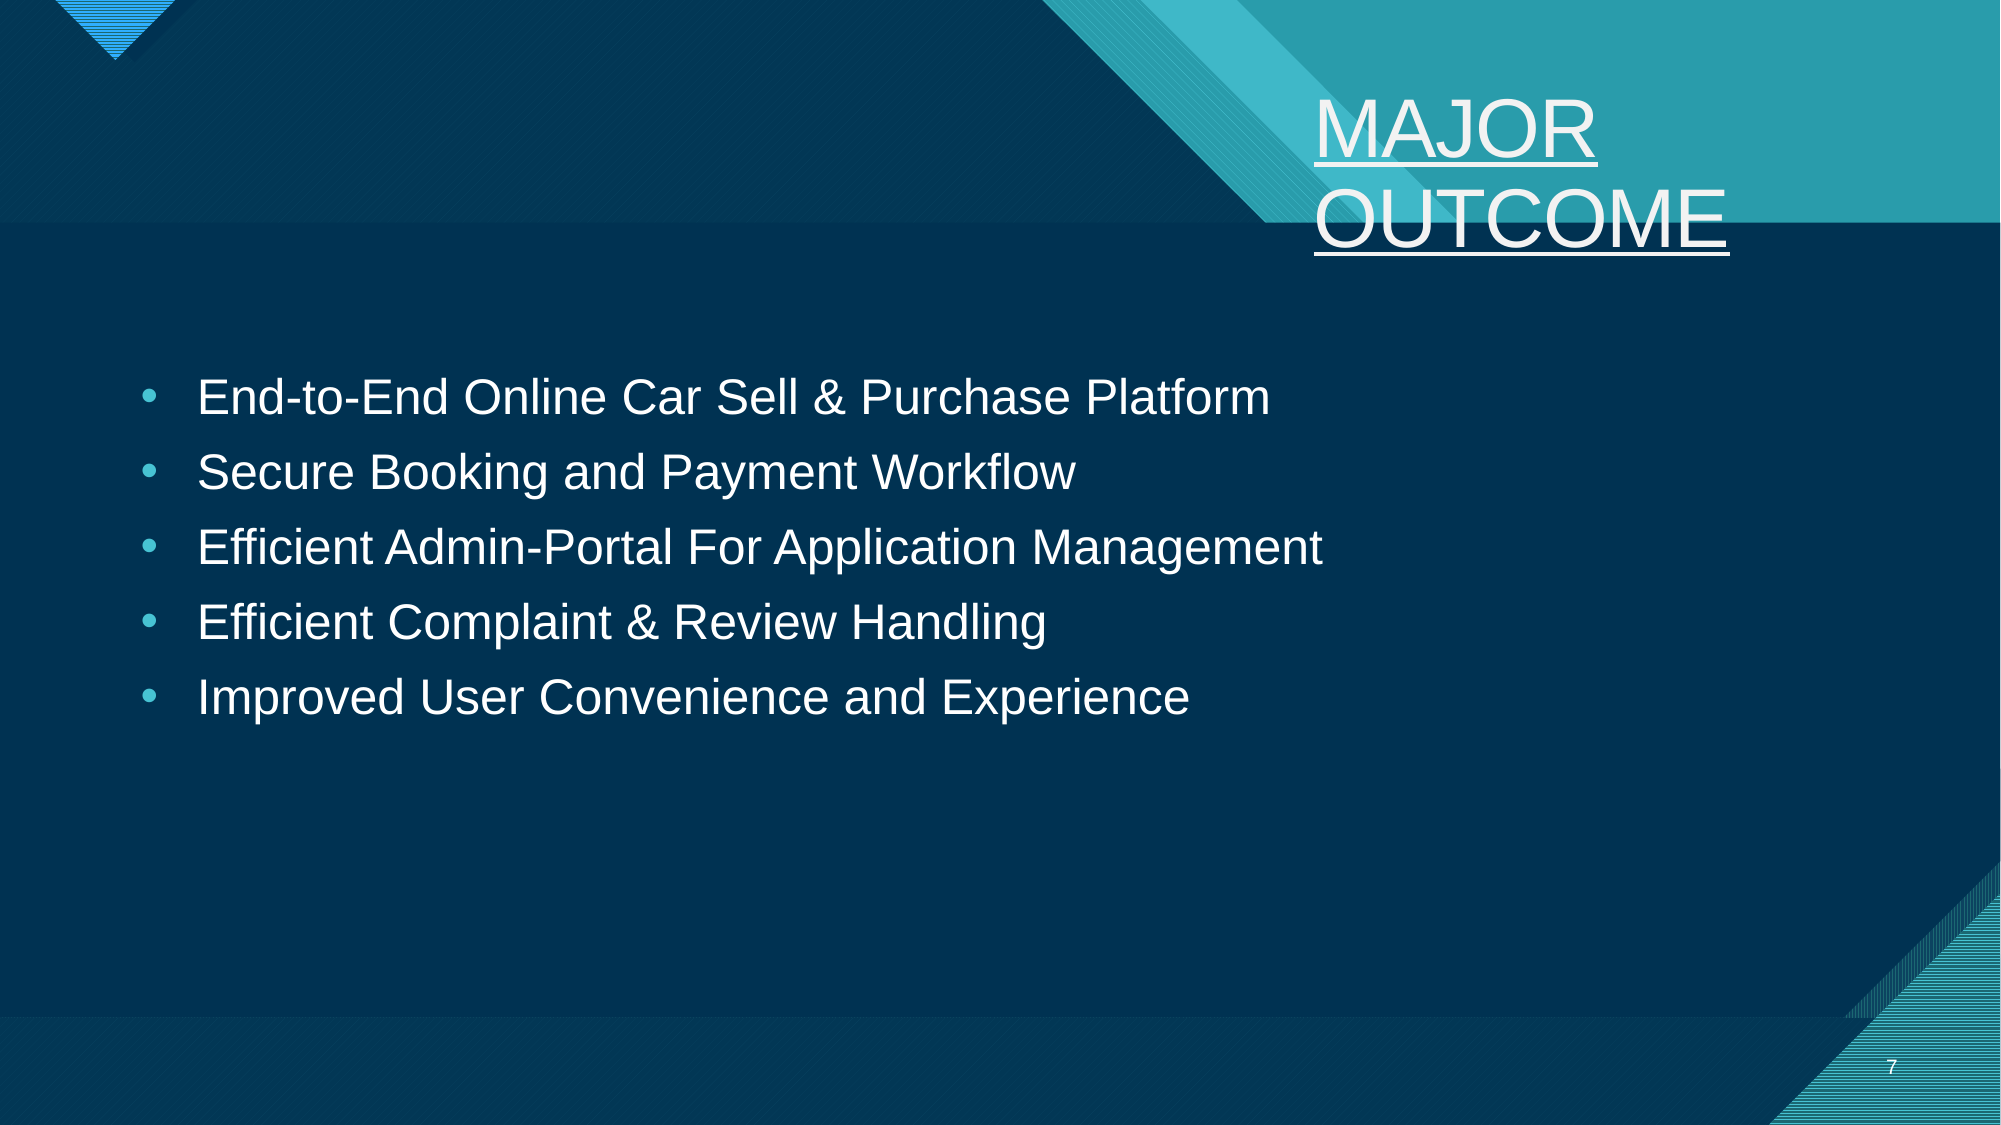

# MAJOR OUTCOME
End-to-End Online Car Sell & Purchase Platform
Secure Booking and Payment Workflow
Efficient Admin-Portal For Application Management
Efficient Complaint & Review Handling
Improved User Convenience and Experience

7